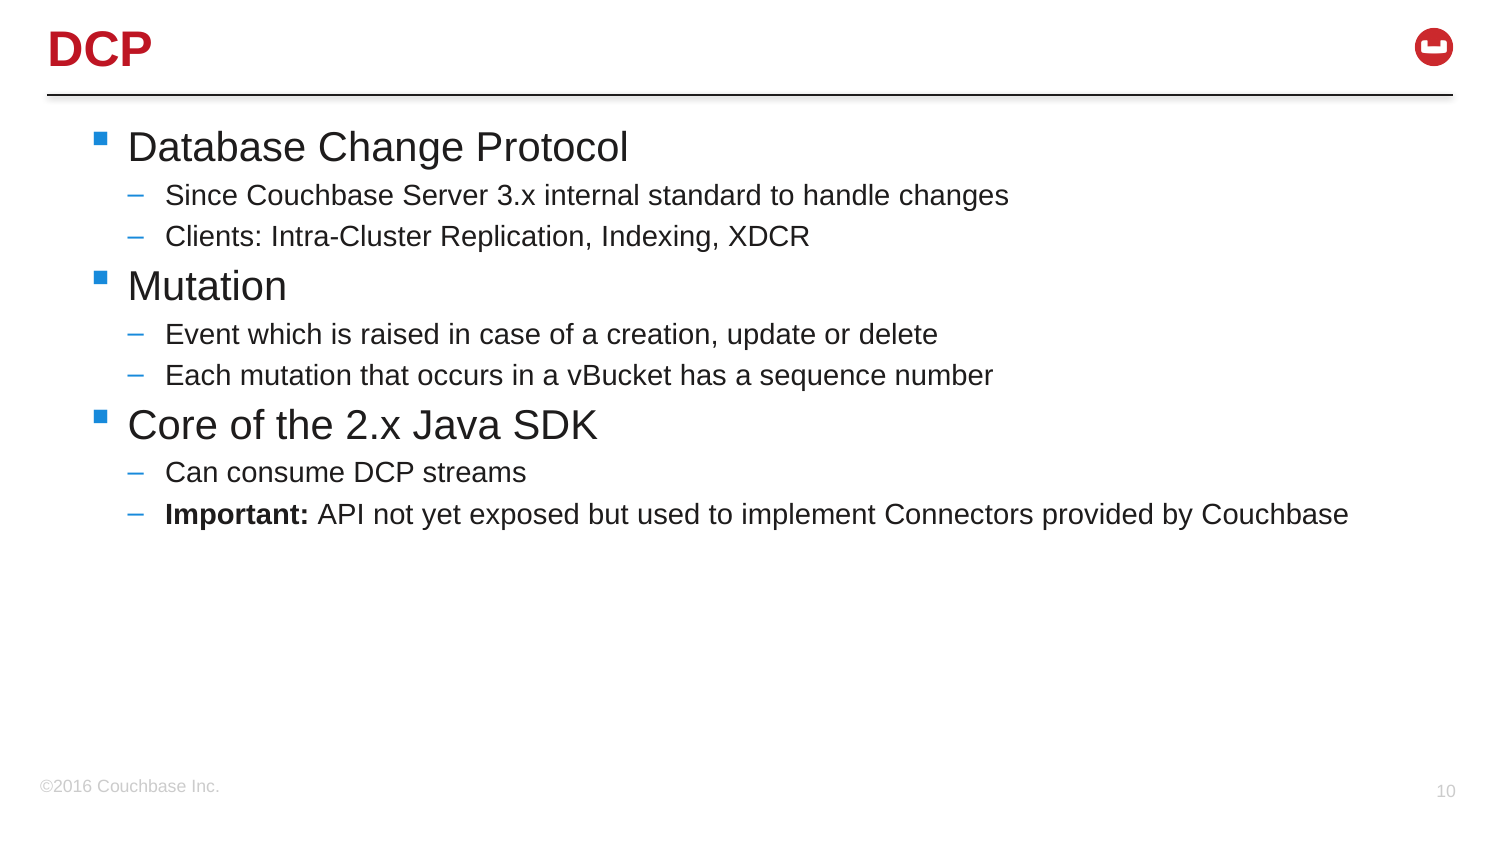

# DCP
Database Change Protocol
Since Couchbase Server 3.x internal standard to handle changes
Clients: Intra-Cluster Replication, Indexing, XDCR
Mutation
Event which is raised in case of a creation, update or delete
Each mutation that occurs in a vBucket has a sequence number
Core of the 2.x Java SDK
Can consume DCP streams
Important: API not yet exposed but used to implement Connectors provided by Couchbase